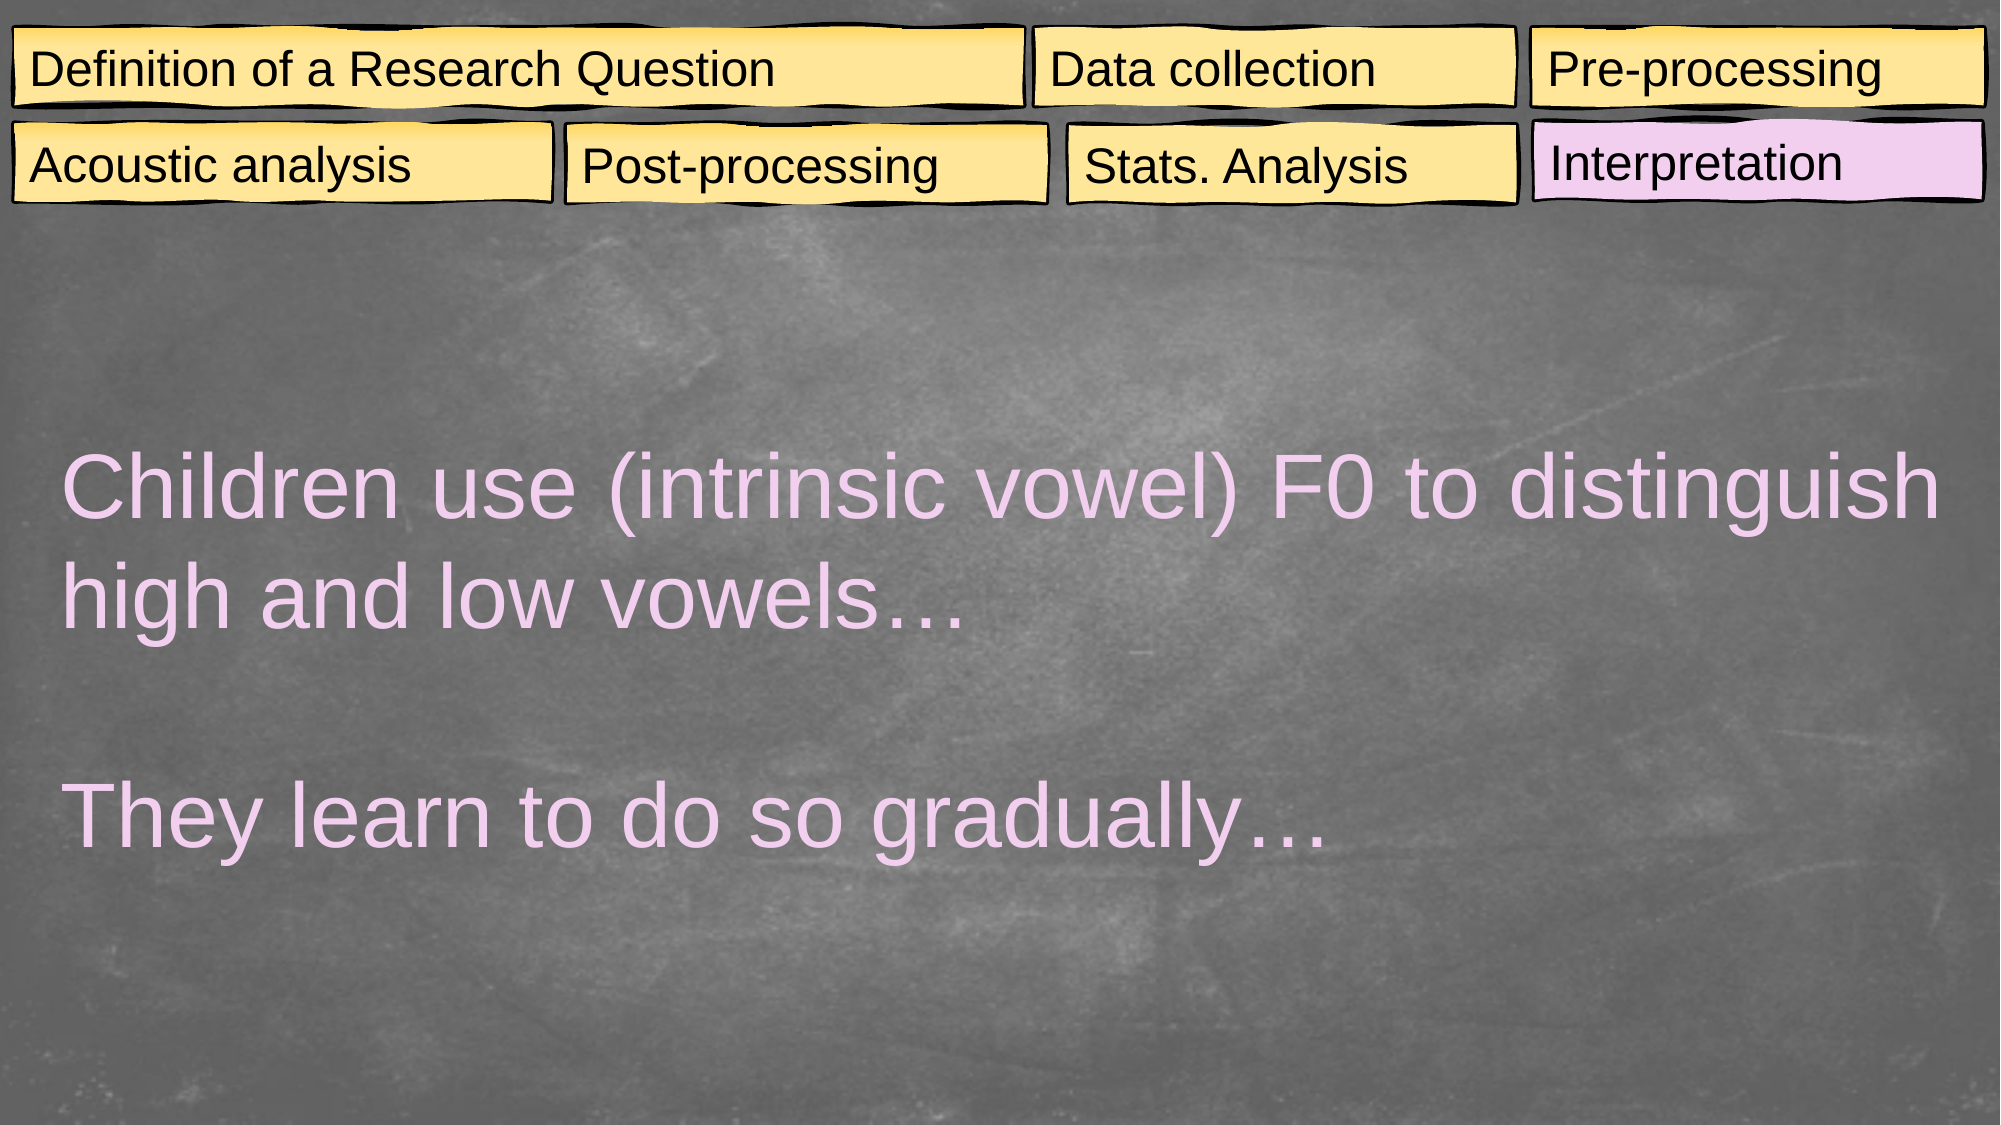

Definition of a Research Question
Data collection
Pre-processing
Interpretation
Acoustic analysis
Post-processing
Stats. Analysis
Children use (intrinsic vowel) F0 to distinguish high and low vowels…

They learn to do so gradually…